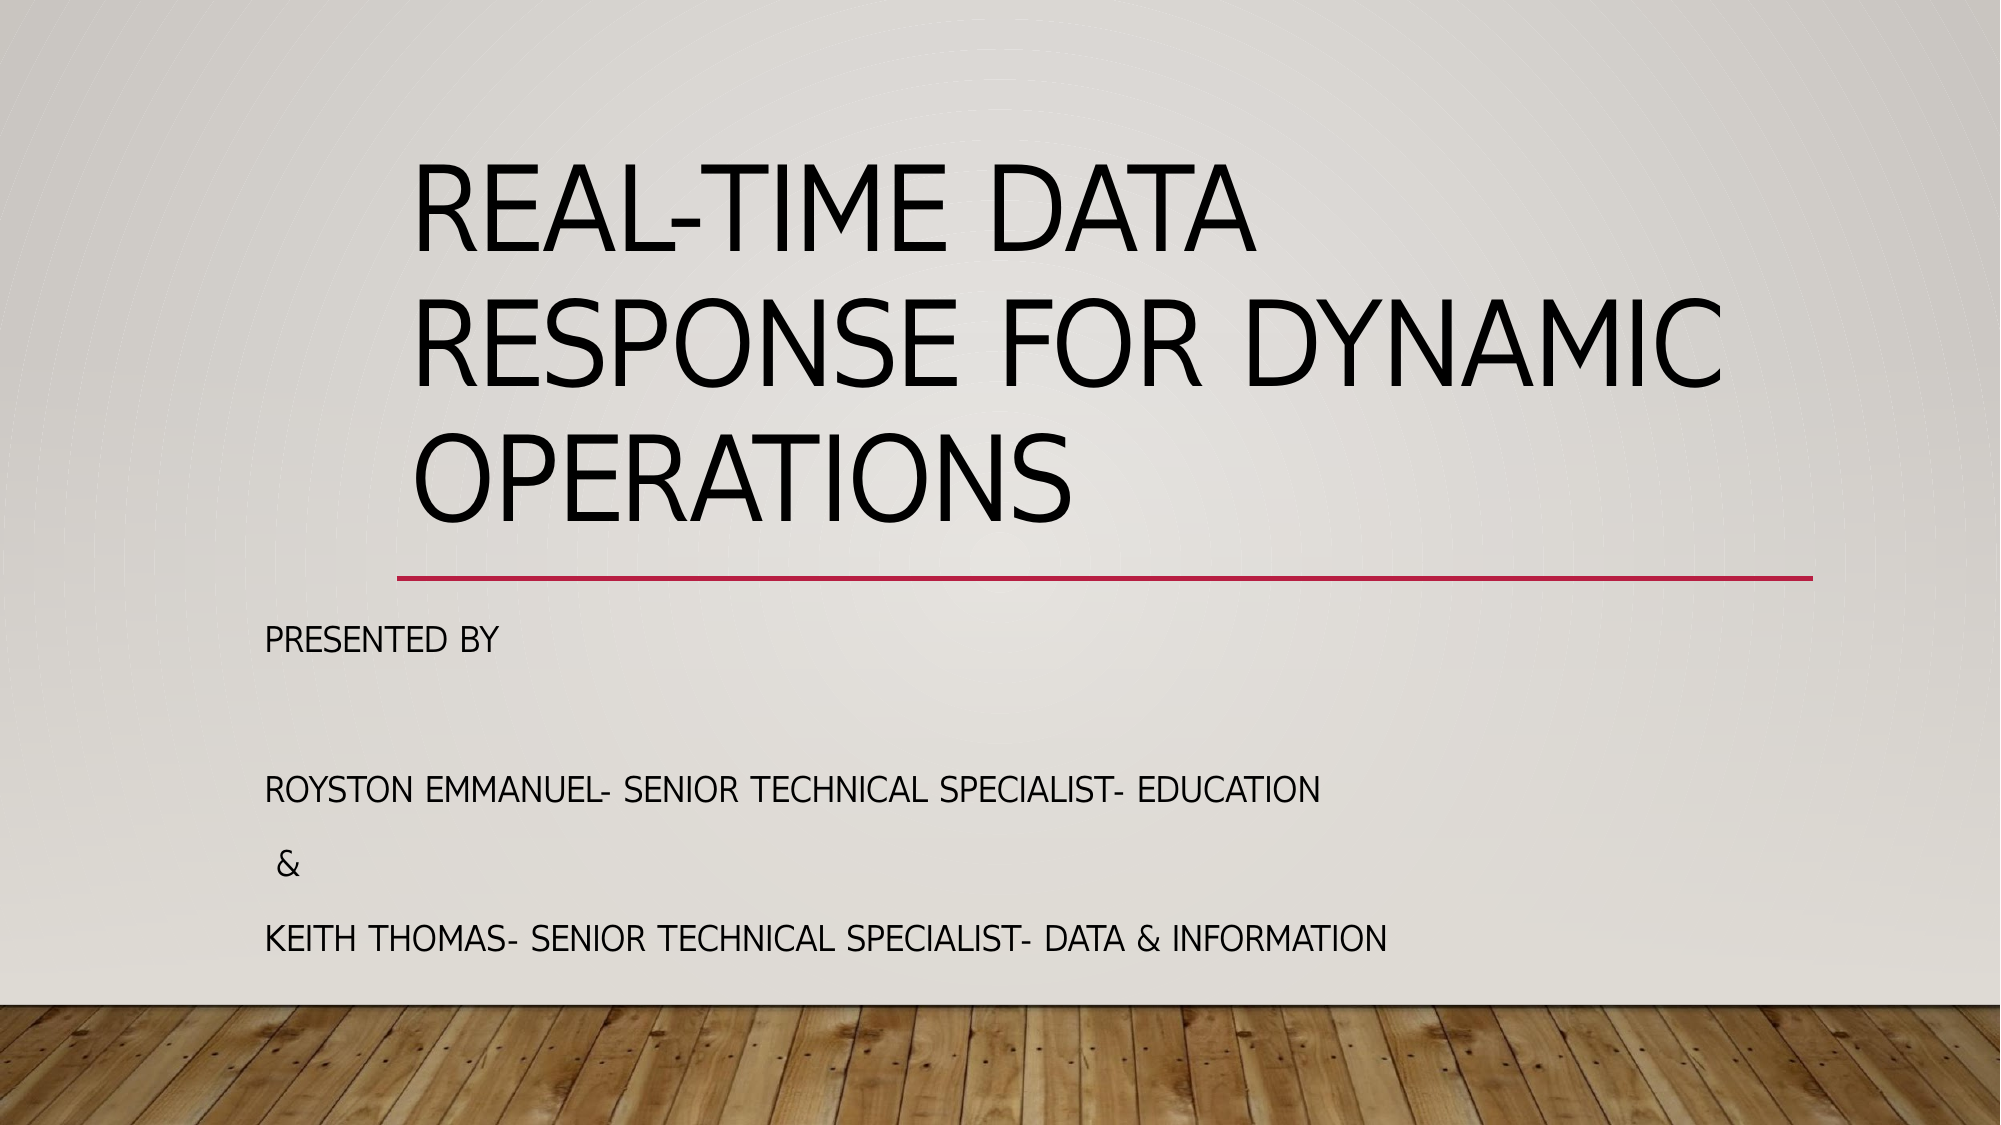

# REAL-TIME DATA RESPONSE FOR DYNAMIC OPERATIONS
PRESENTED BY

ROYSTON EMMANUEL- SENIOR TECHNICAL SPECIALIST- EDUCATION
 &
KEITH THOMAS- SENIOR TECHNICAL SPECIALIST- DATA & INFORMATION